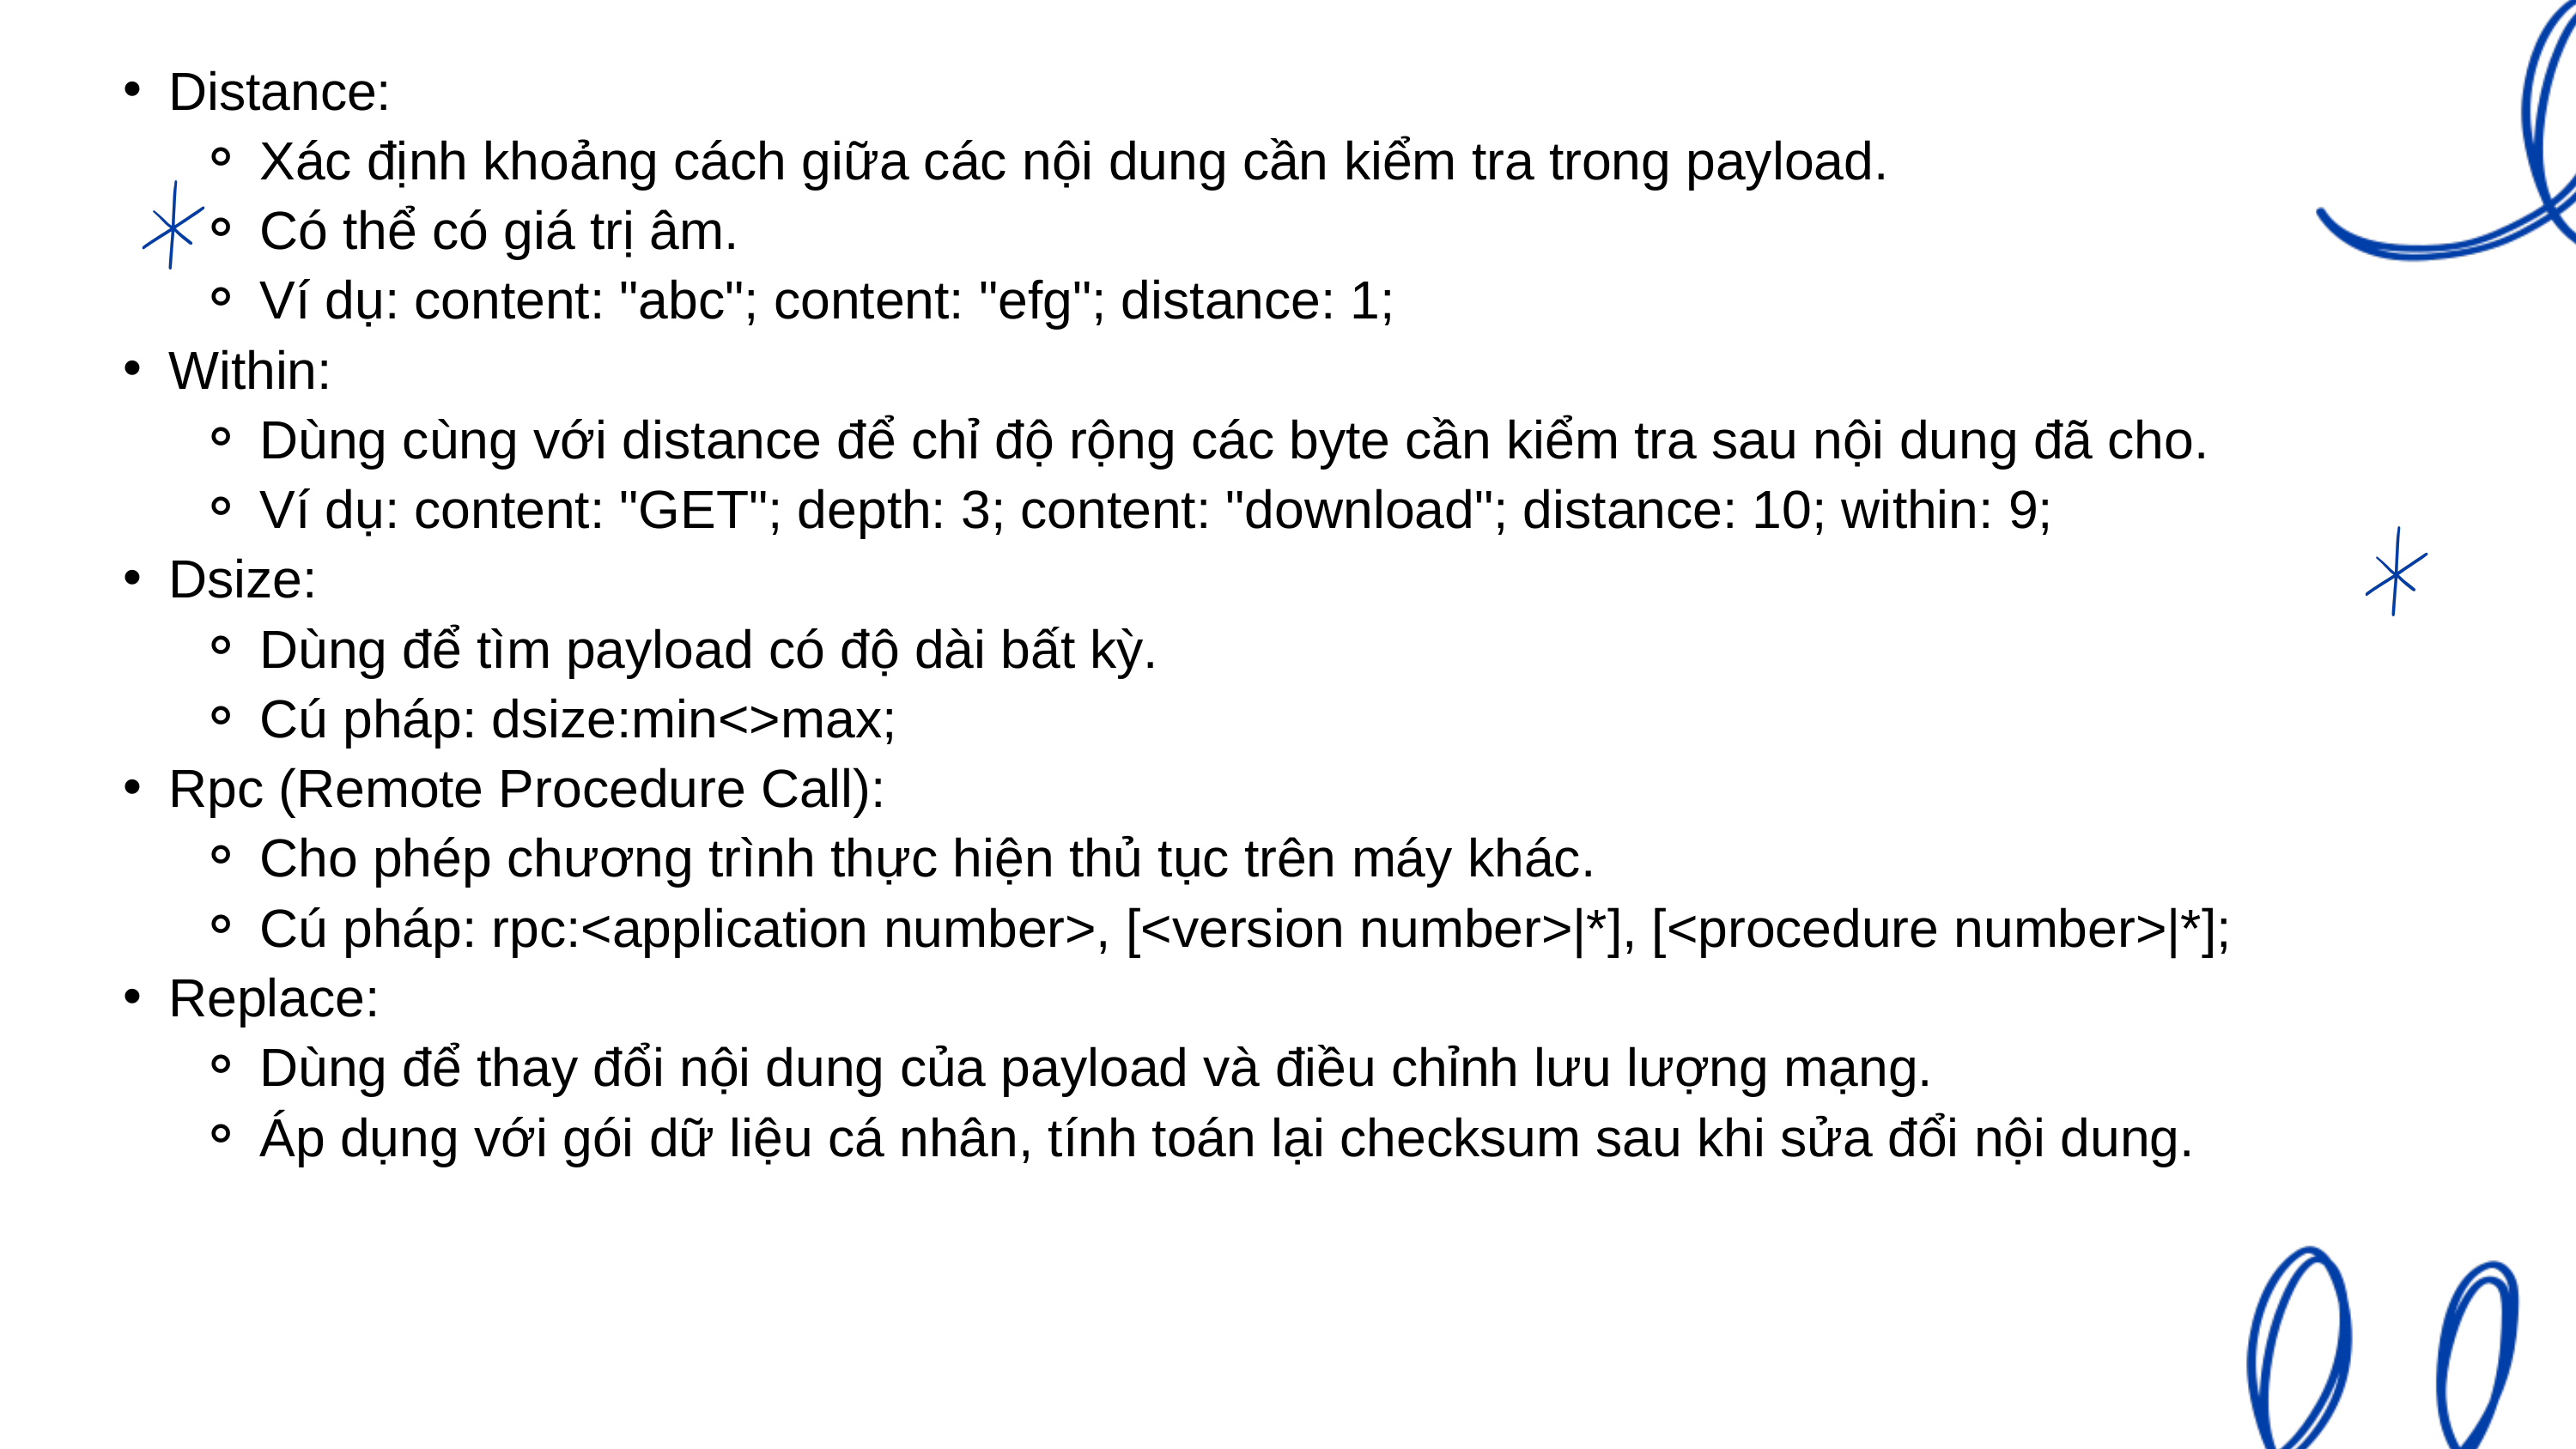

Distance:
Xác định khoảng cách giữa các nội dung cần kiểm tra trong payload.
Có thể có giá trị âm.
Ví dụ: content: "abc"; content: "efg"; distance: 1;
Within:
Dùng cùng với distance để chỉ độ rộng các byte cần kiểm tra sau nội dung đã cho.
Ví dụ: content: "GET"; depth: 3; content: "download"; distance: 10; within: 9;
Dsize:
Dùng để tìm payload có độ dài bất kỳ.
Cú pháp: dsize:min<>max;
Rpc (Remote Procedure Call):
Cho phép chương trình thực hiện thủ tục trên máy khác.
Cú pháp: rpc:<application number>, [<version number>|*], [<procedure number>|*];
Replace:
Dùng để thay đổi nội dung của payload và điều chỉnh lưu lượng mạng.
Áp dụng với gói dữ liệu cá nhân, tính toán lại checksum sau khi sửa đổi nội dung.